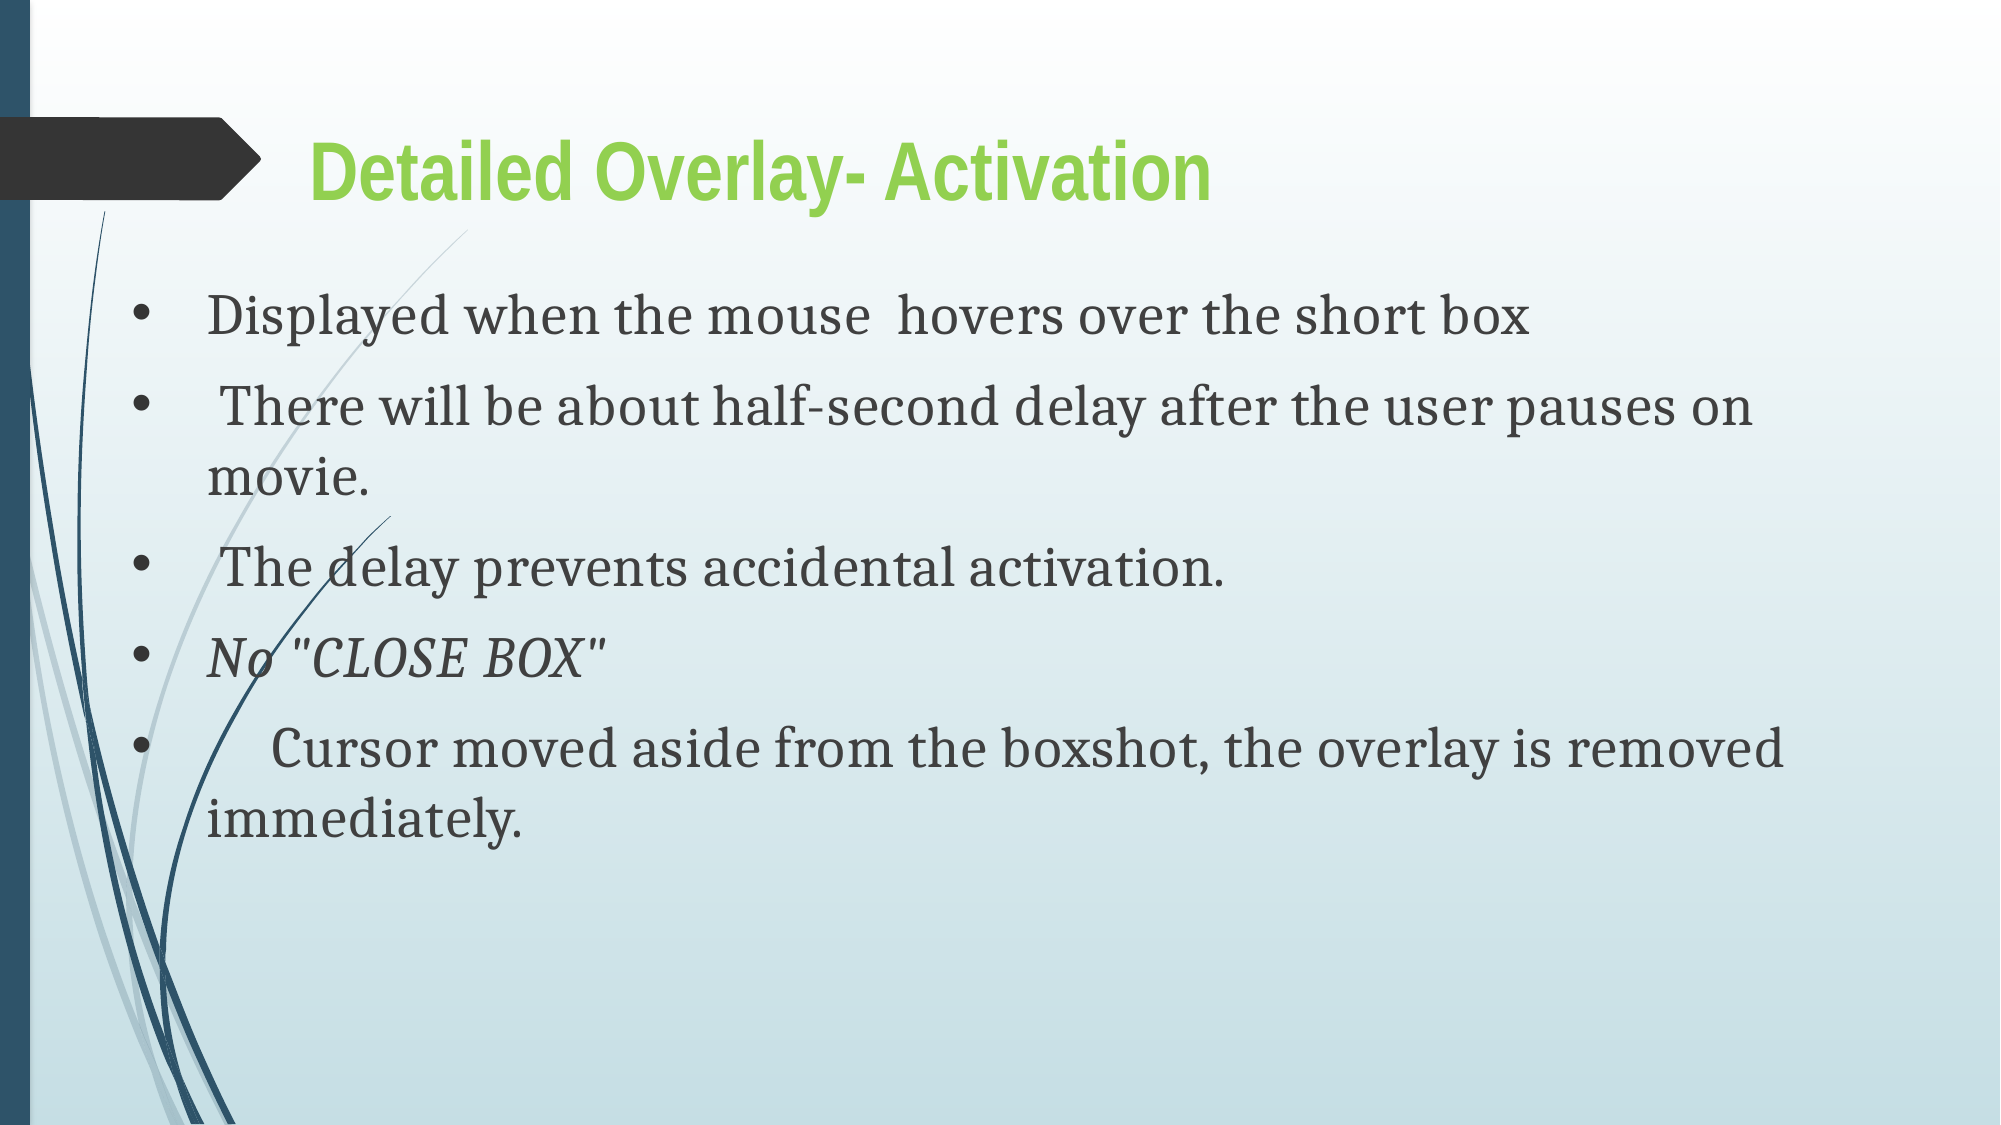

Detailed Overlay- Activation
Displayed when the mouse  hovers over the short box
 There will be about half-second delay after the user pauses on movie.
 The delay prevents accidental activation.
No "CLOSE BOX"
     Cursor moved aside from the boxshot, the overlay is removed immediately.